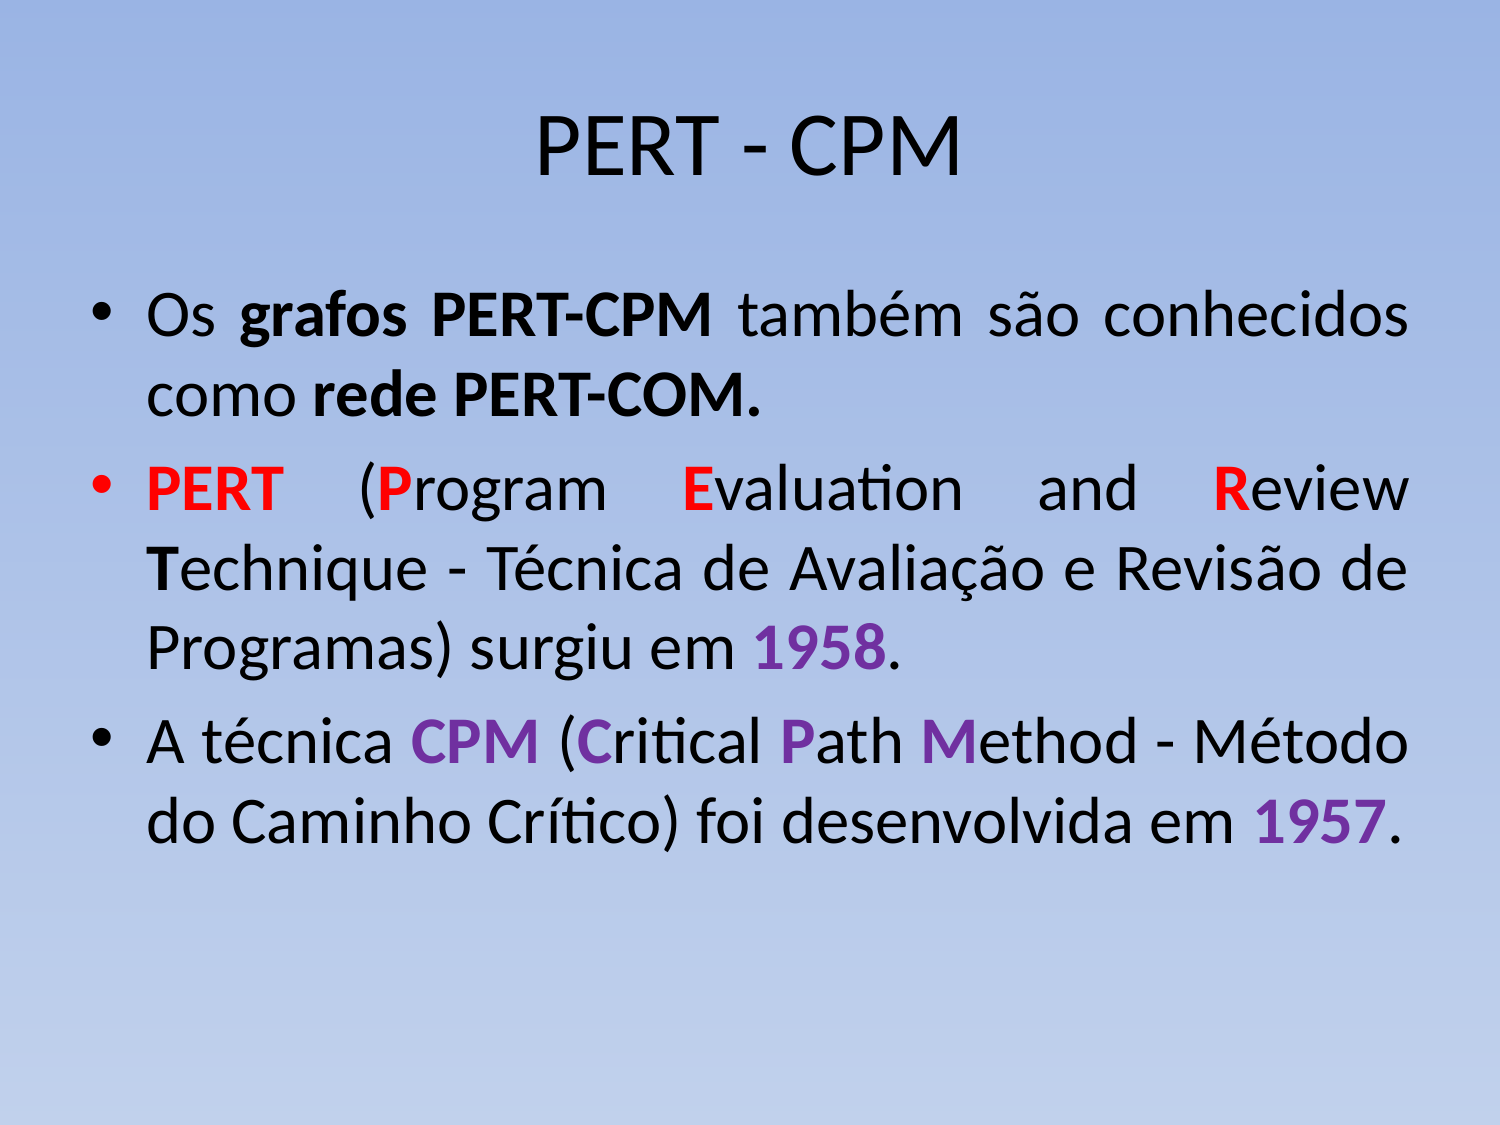

# PERT - CPM
Os grafos PERT-CPM também são conhecidos como rede PERT-COM.
PERT (Program Evaluation and Review Technique - Técnica de Avaliação e Revisão de Programas) surgiu em 1958.
A técnica CPM (Critical Path Method - Método do Caminho Crítico) foi desenvolvida em 1957.